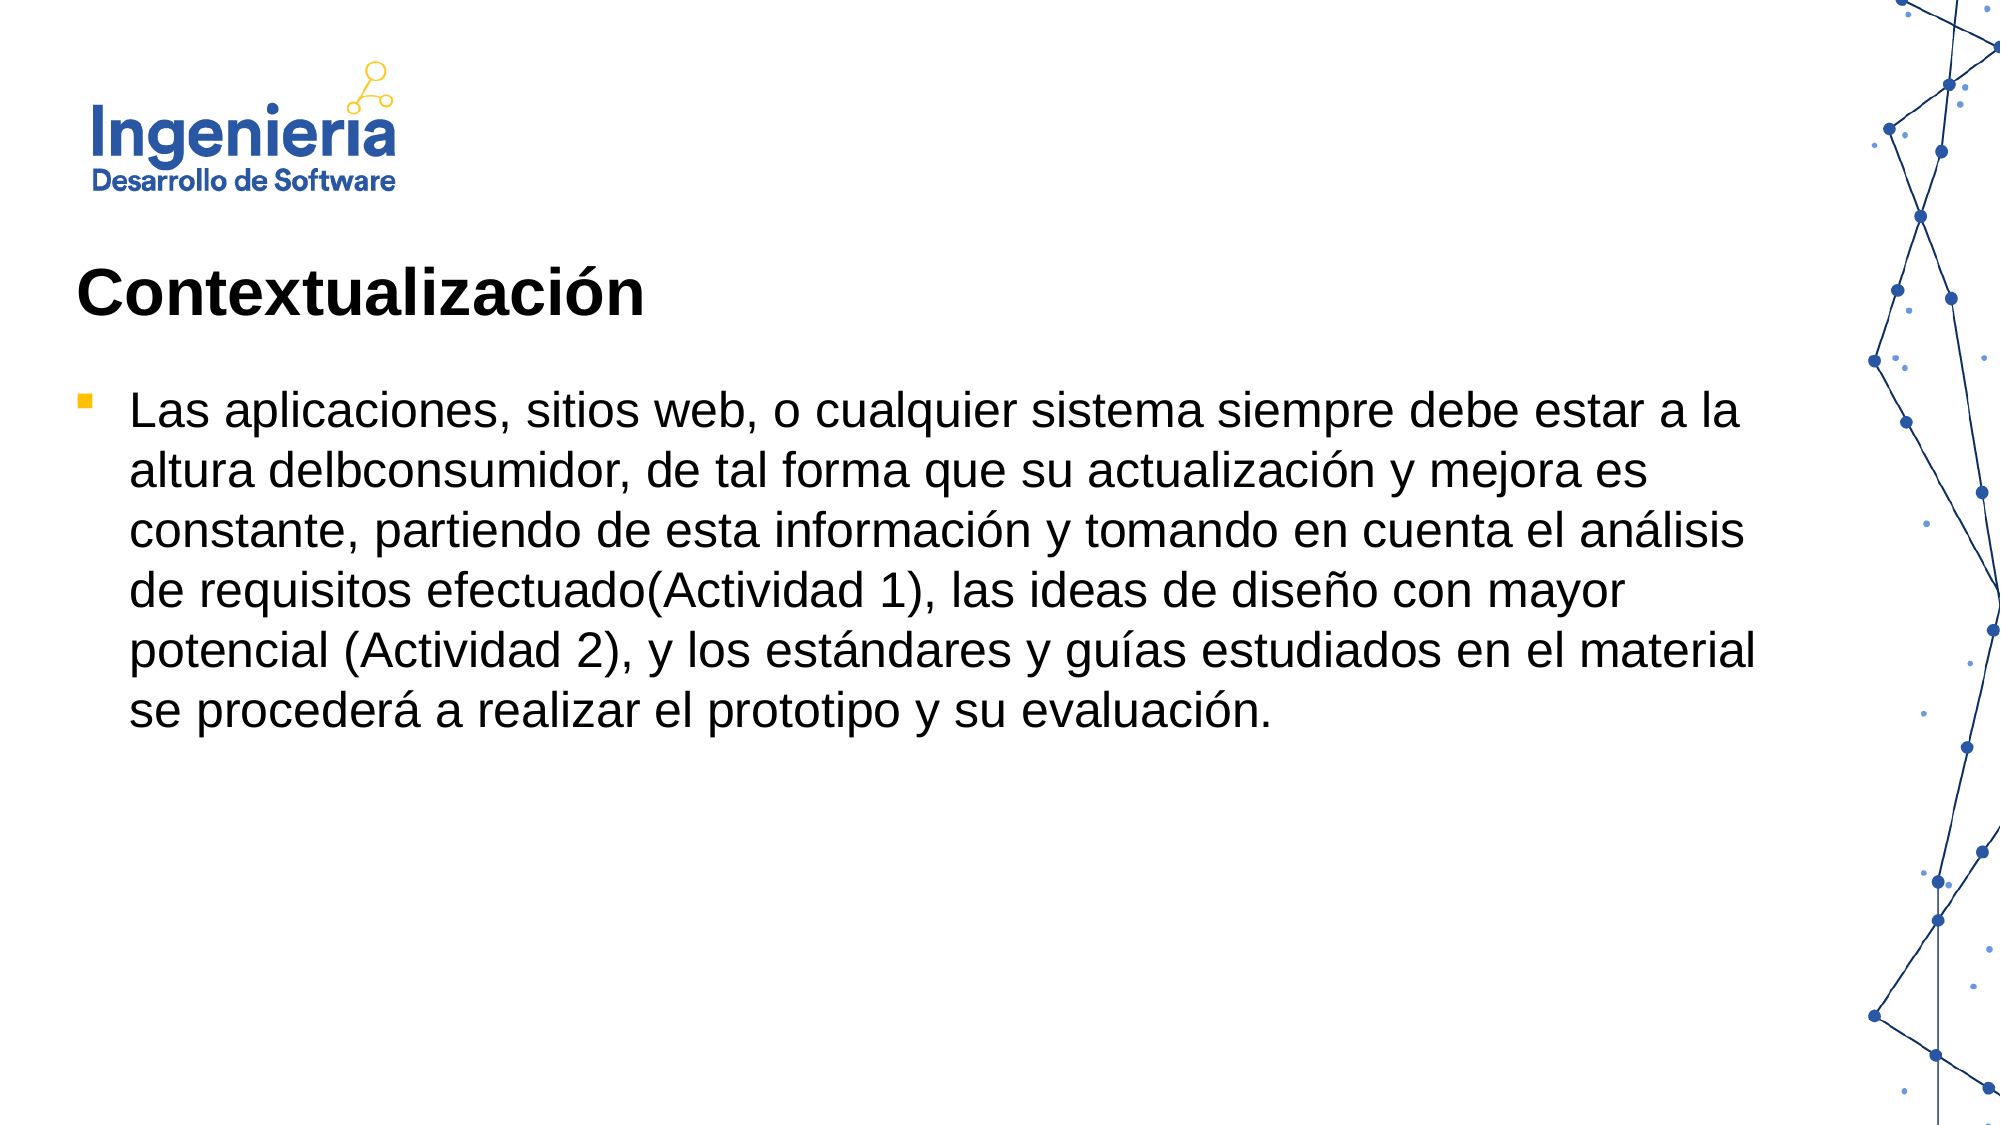

Contextualización
Las aplicaciones, sitios web, o cualquier sistema siempre debe estar a la altura delbconsumidor, de tal forma que su actualización y mejora es constante, partiendo de esta información y tomando en cuenta el análisis de requisitos efectuado(Actividad 1), las ideas de diseño con mayor potencial (Actividad 2), y los estándares y guías estudiados en el material se procederá a realizar el prototipo y su evaluación.